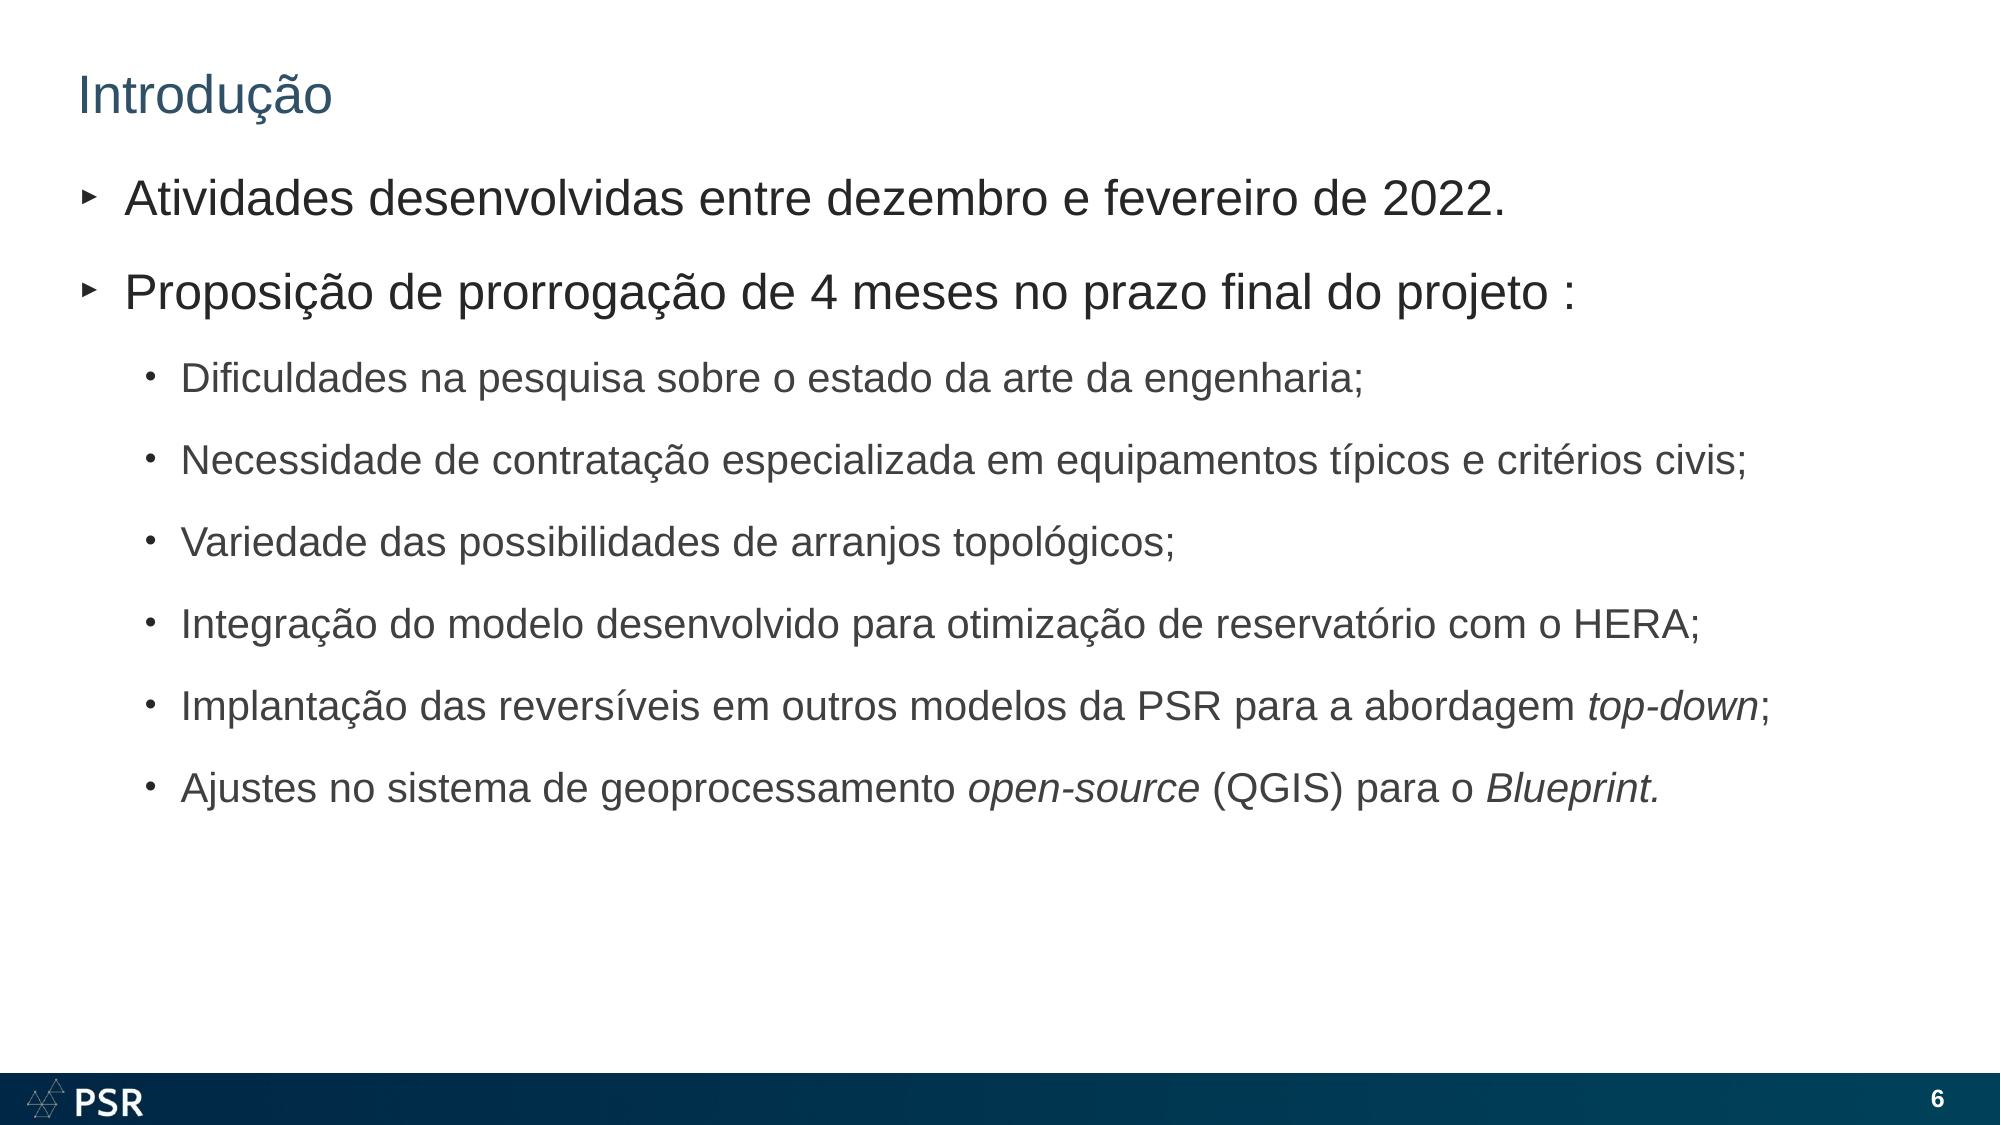

# Introdução
Atividades desenvolvidas entre dezembro e fevereiro de 2022.
Proposição de prorrogação de 4 meses no prazo final do projeto :
Dificuldades na pesquisa sobre o estado da arte da engenharia;
Necessidade de contratação especializada em equipamentos típicos e critérios civis;
Variedade das possibilidades de arranjos topológicos;
Integração do modelo desenvolvido para otimização de reservatório com o HERA;
Implantação das reversíveis em outros modelos da PSR para a abordagem top-down;
Ajustes no sistema de geoprocessamento open-source (QGIS) para o Blueprint.
6